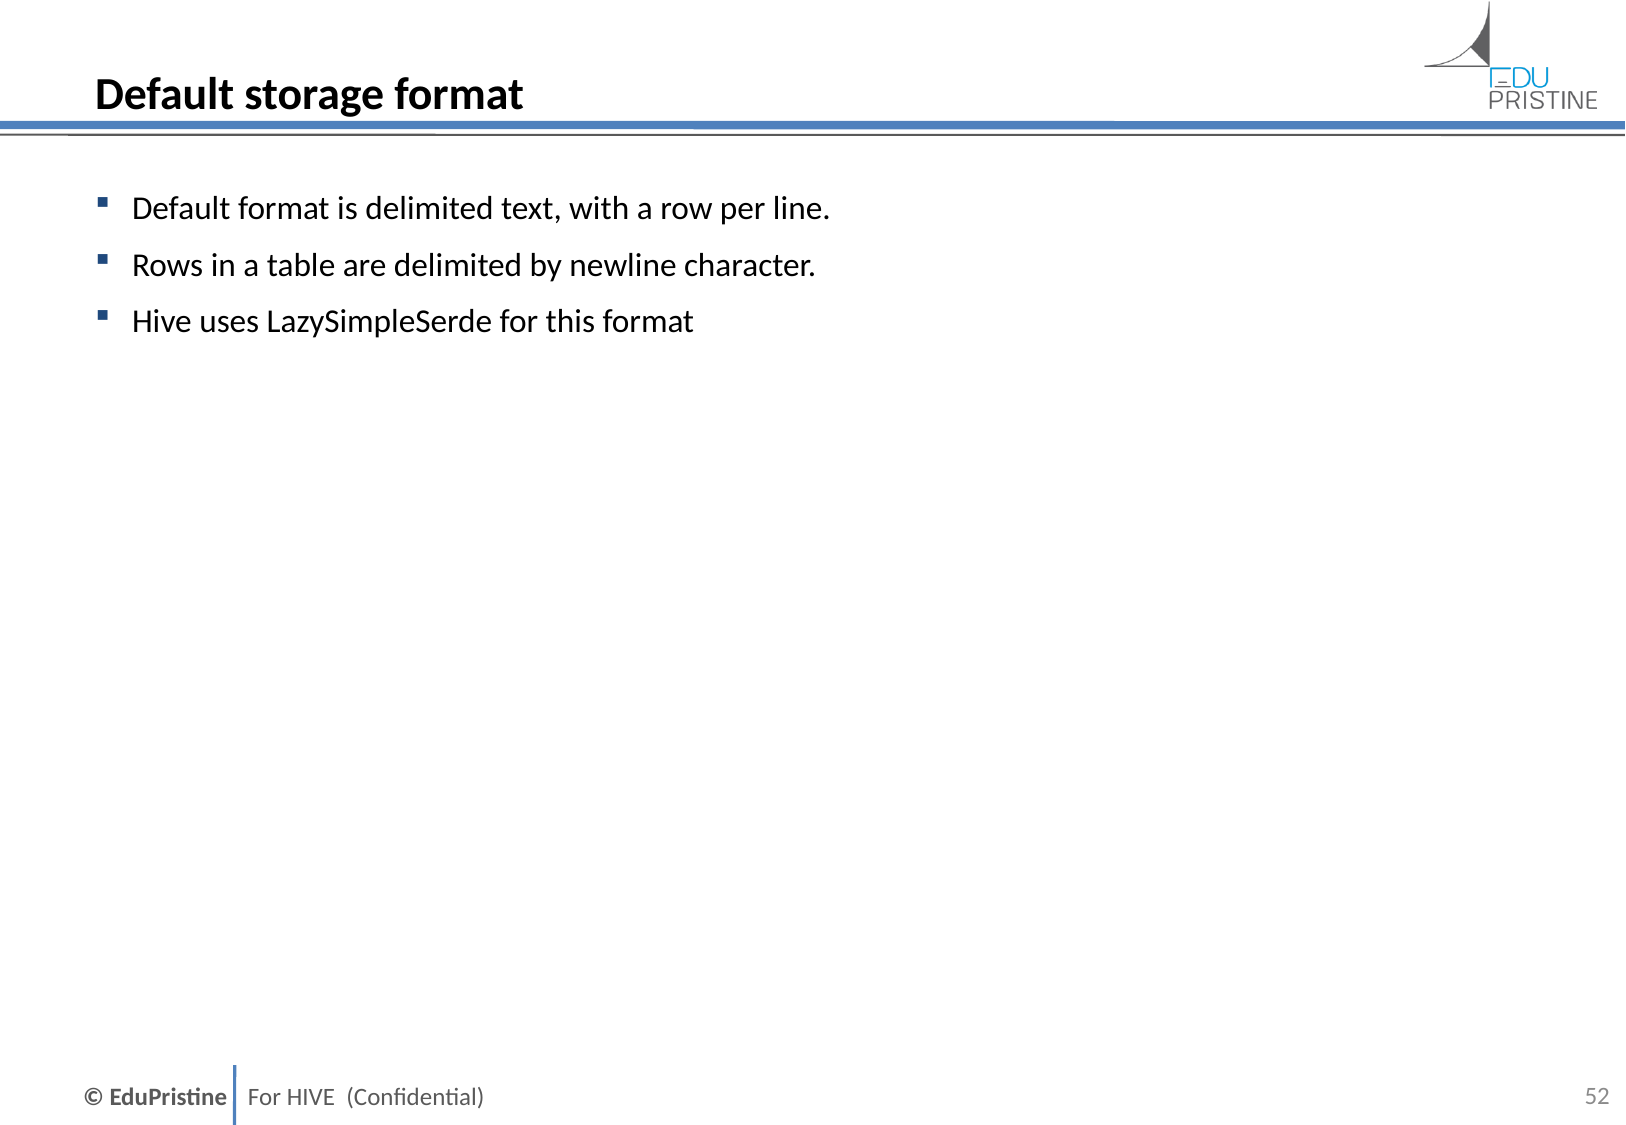

# Default storage format
Default format is delimited text, with a row per line.
Rows in a table are delimited by newline character.
Hive uses LazySimpleSerde for this format
52